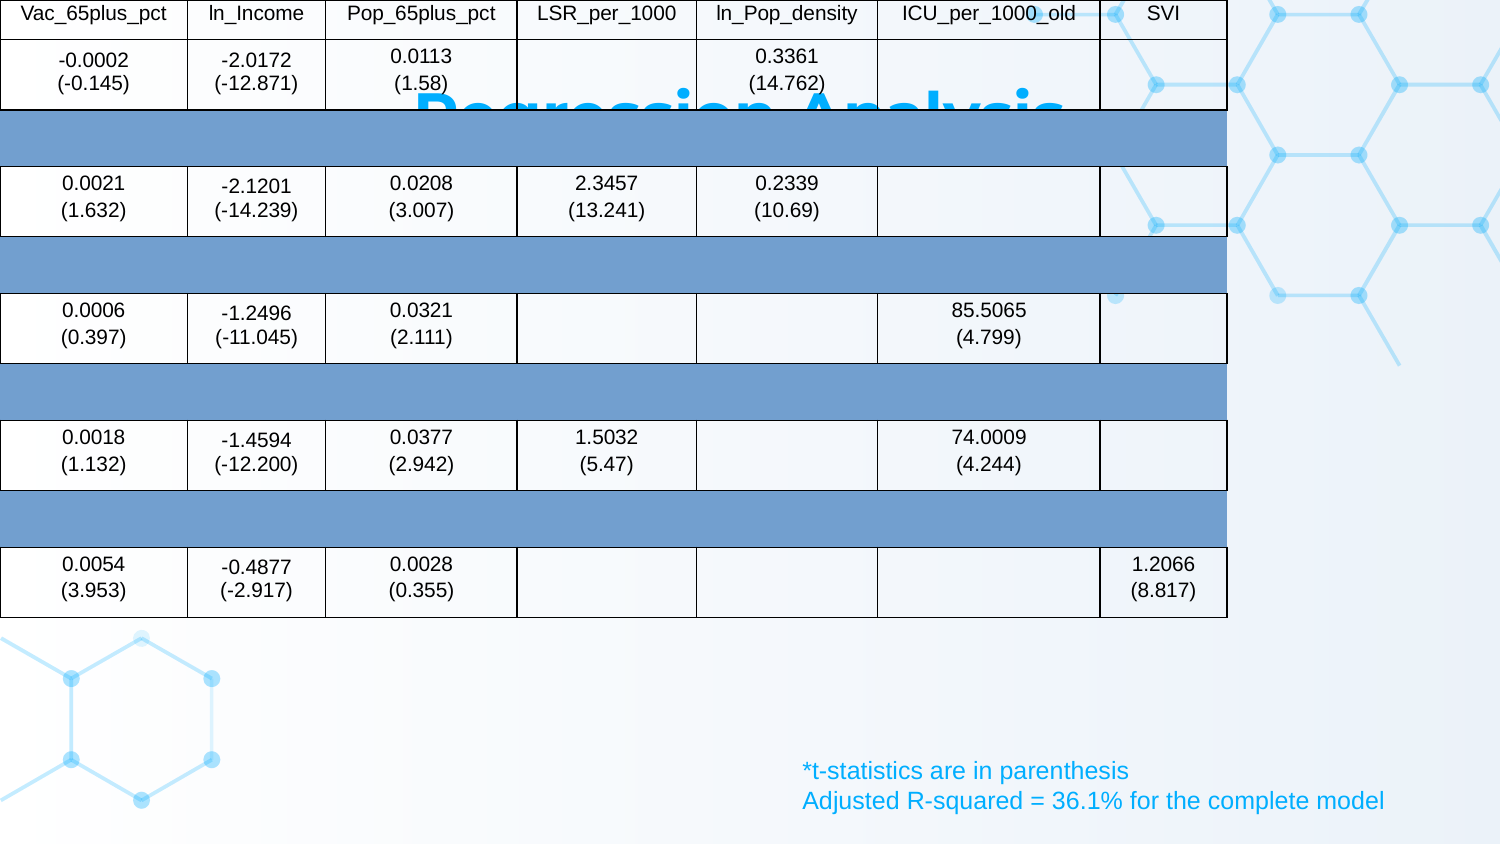

# Regression Analysis
| Vac\_65plus\_pct | ln\_Income | Pop\_65plus\_pct | LSR\_per\_1000 | ln\_Pop\_density | ICU\_per\_1000\_old | SVI |
| --- | --- | --- | --- | --- | --- | --- |
| -0.0002 (-0.145) | -2.0172 (-12.871) | 0.0113 (1.58) |  | 0.3361 (14.762) |  |  |
|  |  |  |  |  |  |  |
| 0.0021 (1.632) | -2.1201 (-14.239) | 0.0208 (3.007) | 2.3457 (13.241) | 0.2339 (10.69) |  |  |
|  |  |  |  |  |  |  |
| 0.0006 (0.397) | -1.2496 (-11.045) | 0.0321 (2.111) |  |  | 85.5065 (4.799) |  |
|  |  |  |  |  |  |  |
| 0.0018 (1.132) | -1.4594 (-12.200) | 0.0377 (2.942) | 1.5032 (5.47) |  | 74.0009 (4.244) |  |
|  |  |  |  |  |  |  |
| 0.0054 (3.953) | -0.4877 (-2.917) | 0.0028 (0.355) |  |  |  | 1.2066 (8.817) |
|  |  |  |  |  |  |  |
| 0.0056 (4.301) | -1.267 (-7.509) | 0.0106 (1.376) | 2.5671 (13.855) |  |  | 0.5825 (4.308) |
|  |  |  |  |  |  |  |
| 0.001 (0.768) | -1.6202 (-9.824) | 0.0421 (4.976) | 1.4576 (6.294) | 0.0667 -1.401 | 71.513 (3.828) | -0.0426 (-0.286) |
|  |  |  |  |  |  |  |
*t-statistics are in parenthesis
Adjusted R-squared = 36.1% for the complete model